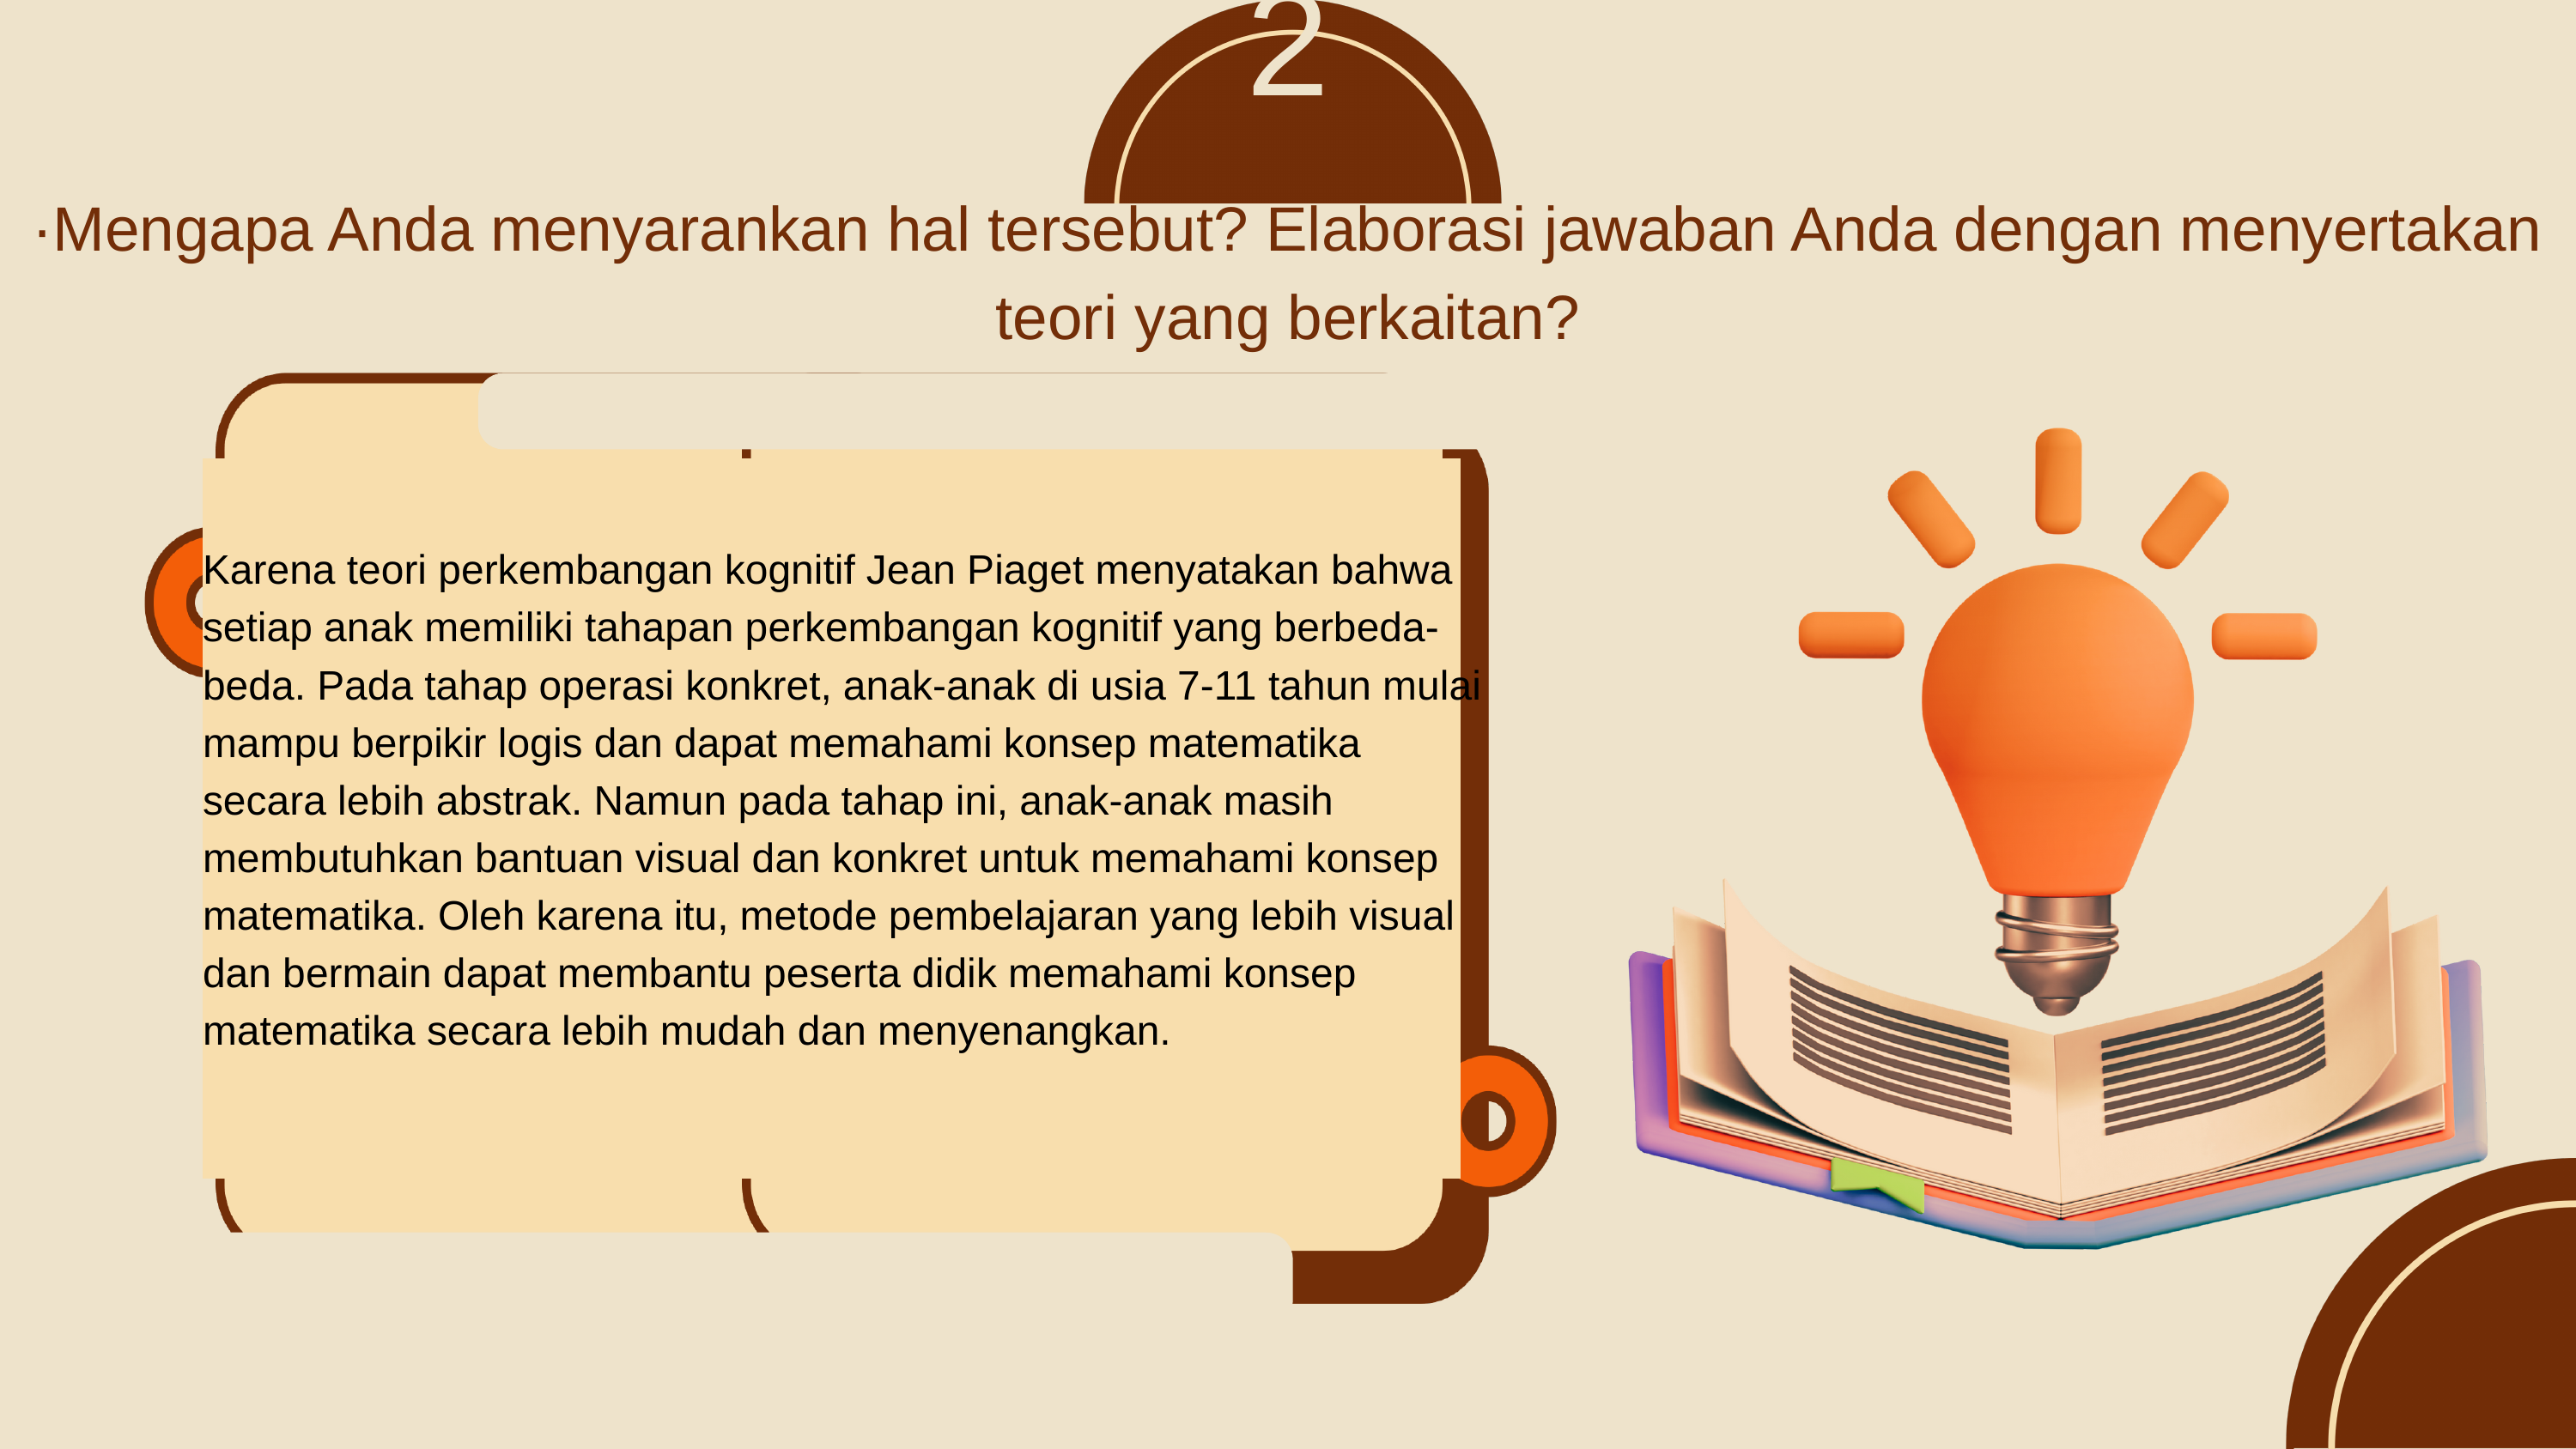

2
·Mengapa Anda menyarankan hal tersebut? Elaborasi jawaban Anda dengan menyertakan teori yang berkaitan?

Karena teori perkembangan kognitif Jean Piaget menyatakan bahwa setiap anak memiliki tahapan perkembangan kognitif yang berbeda-beda. Pada tahap operasi konkret, anak-anak di usia 7-11 tahun mulai mampu berpikir logis dan dapat memahami konsep matematika secara lebih abstrak. Namun pada tahap ini, anak-anak masih membutuhkan bantuan visual dan konkret untuk memahami konsep matematika. Oleh karena itu, metode pembelajaran yang lebih visual dan bermain dapat membantu peserta didik memahami konsep matematika secara lebih mudah dan menyenangkan.